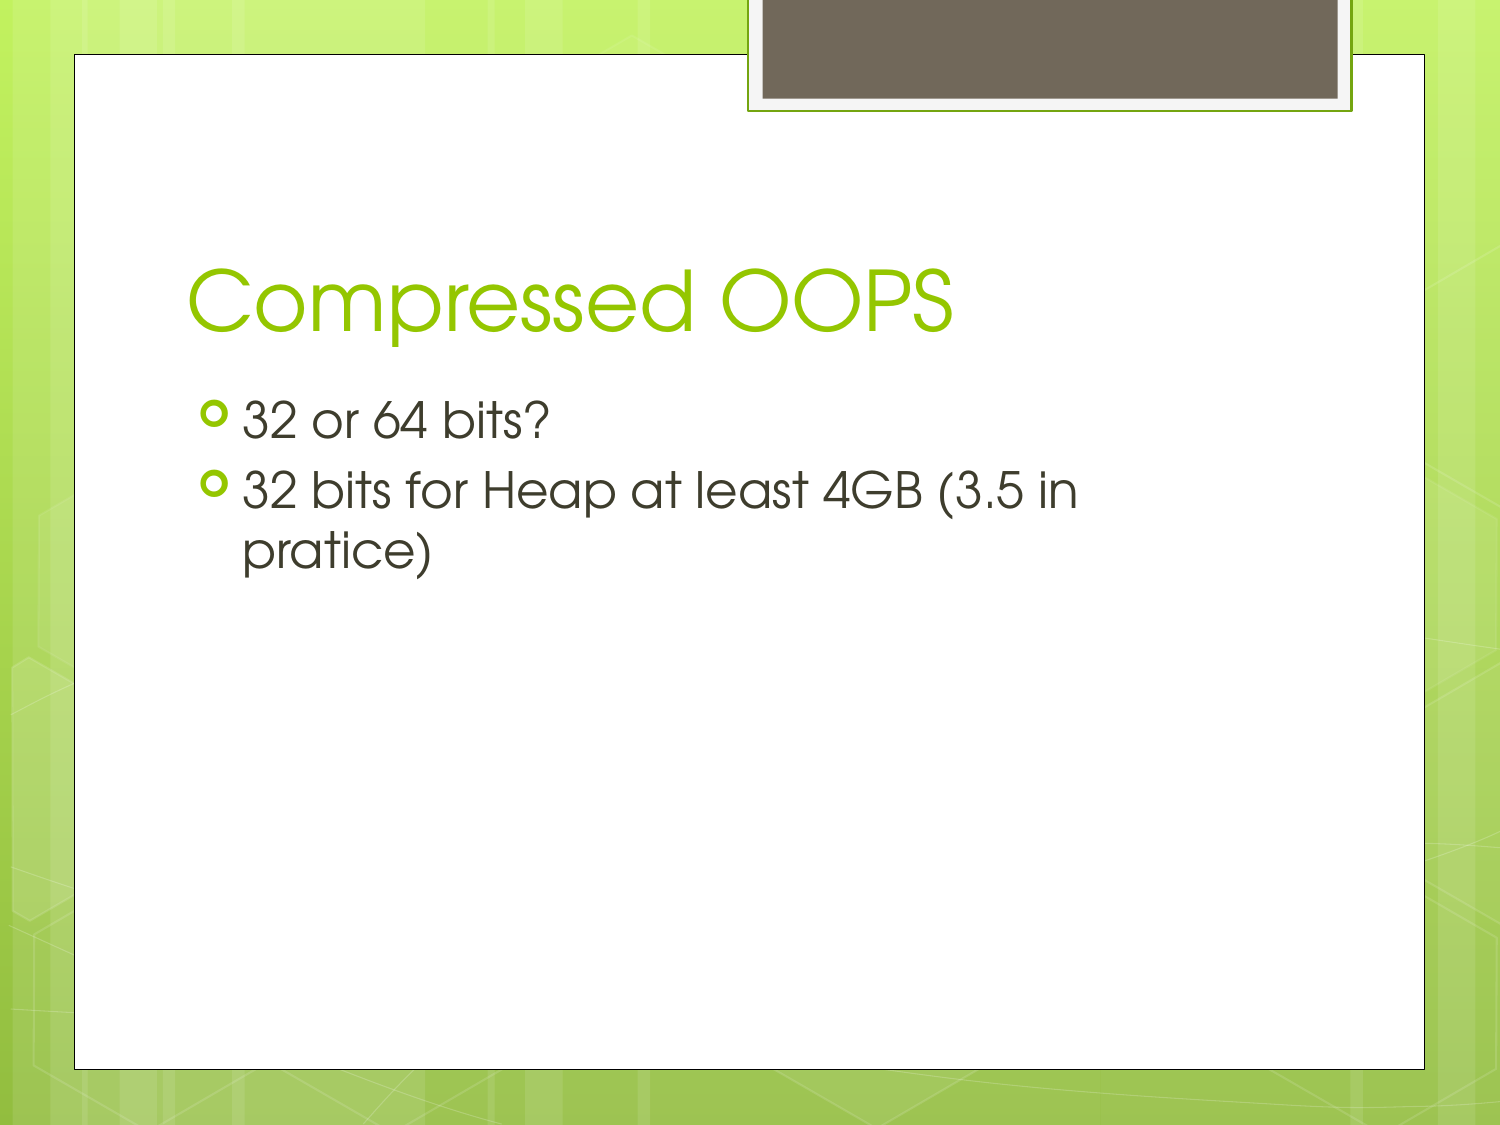

# Compressed OOPS
32 or 64 bits?
32 bits for Heap at least 4GB (3.5 in pratice)